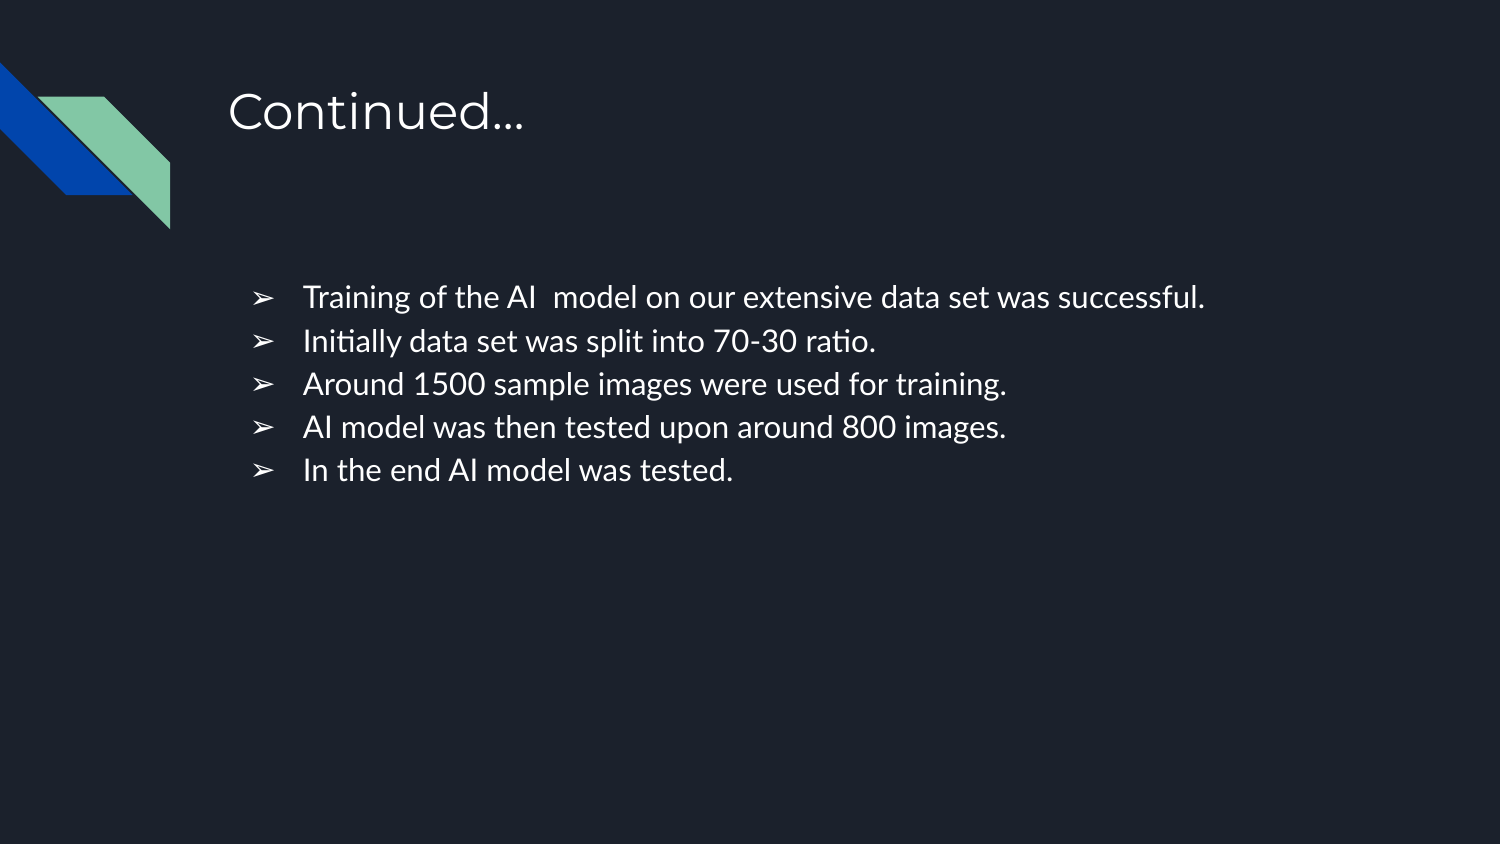

# Continued…
Training of the AI  model on our extensive data set was successful.
Initially data set was split into 70-30 ratio.
Around 1500 sample images were used for training.
AI model was then tested upon around 800 images.
In the end AI model was tested.